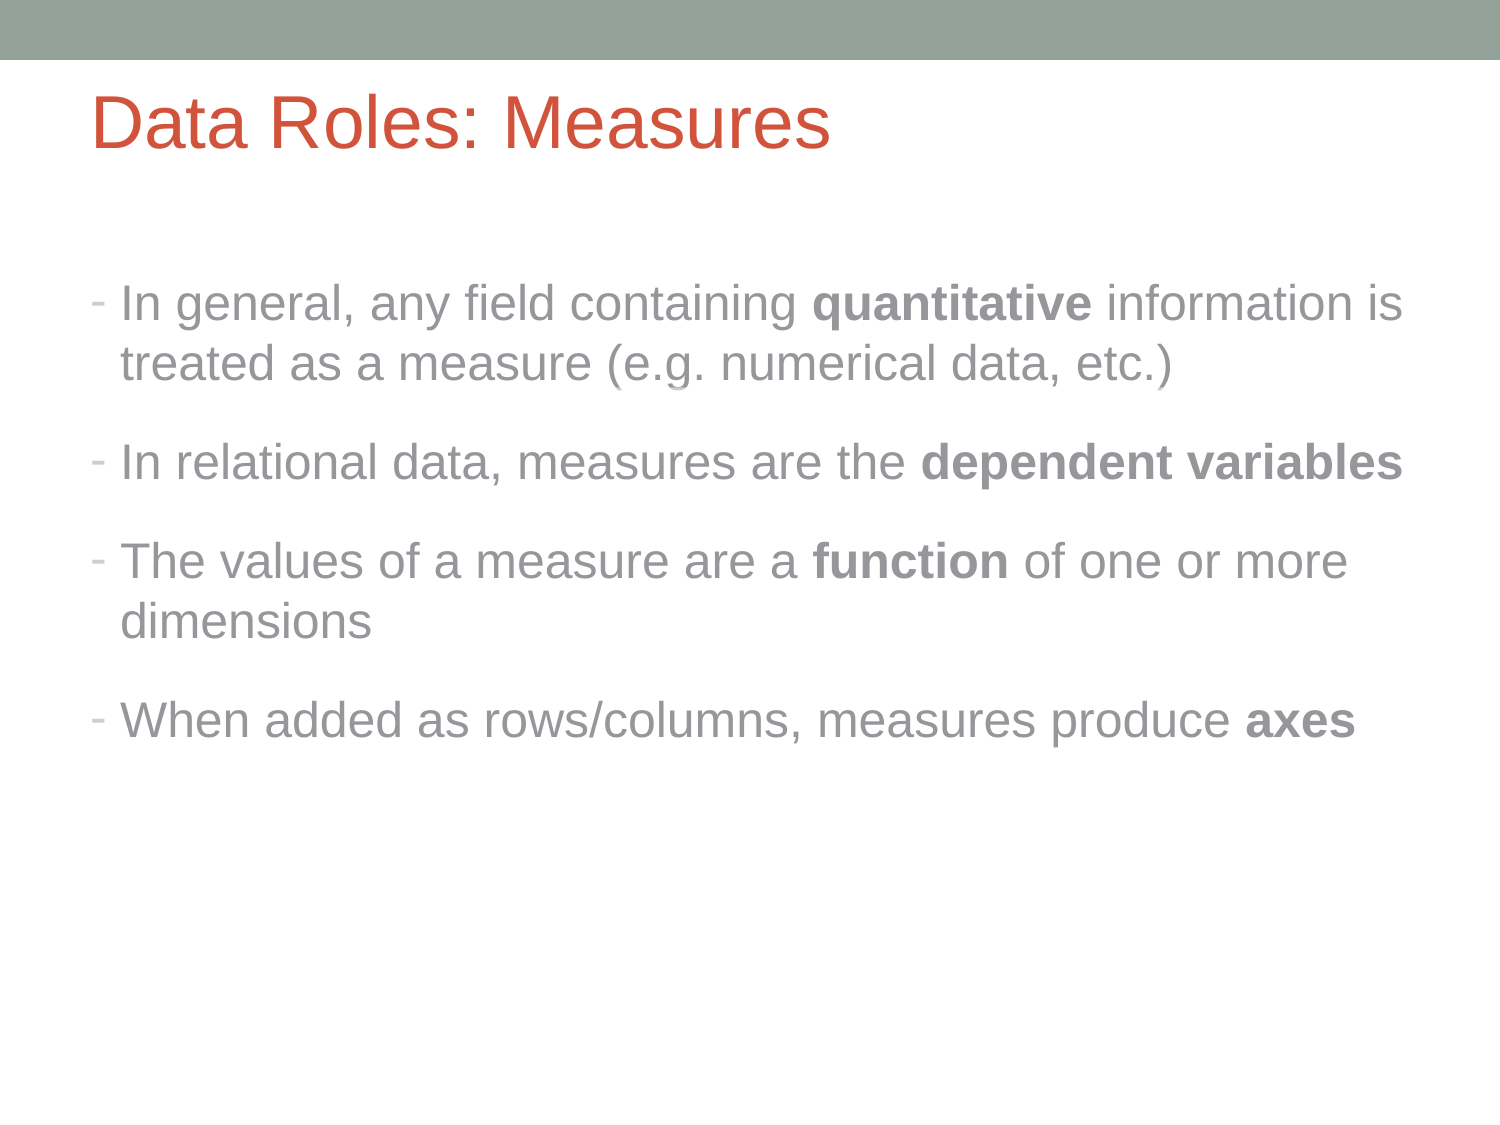

# Data Roles: Measures
In general, any field containing quantitative information is treated as a measure (e.g. numerical data, etc.)

In relational data, measures are the dependent variables

The values of a measure are a function of one or more dimensions

When added as rows/columns, measures produce axes